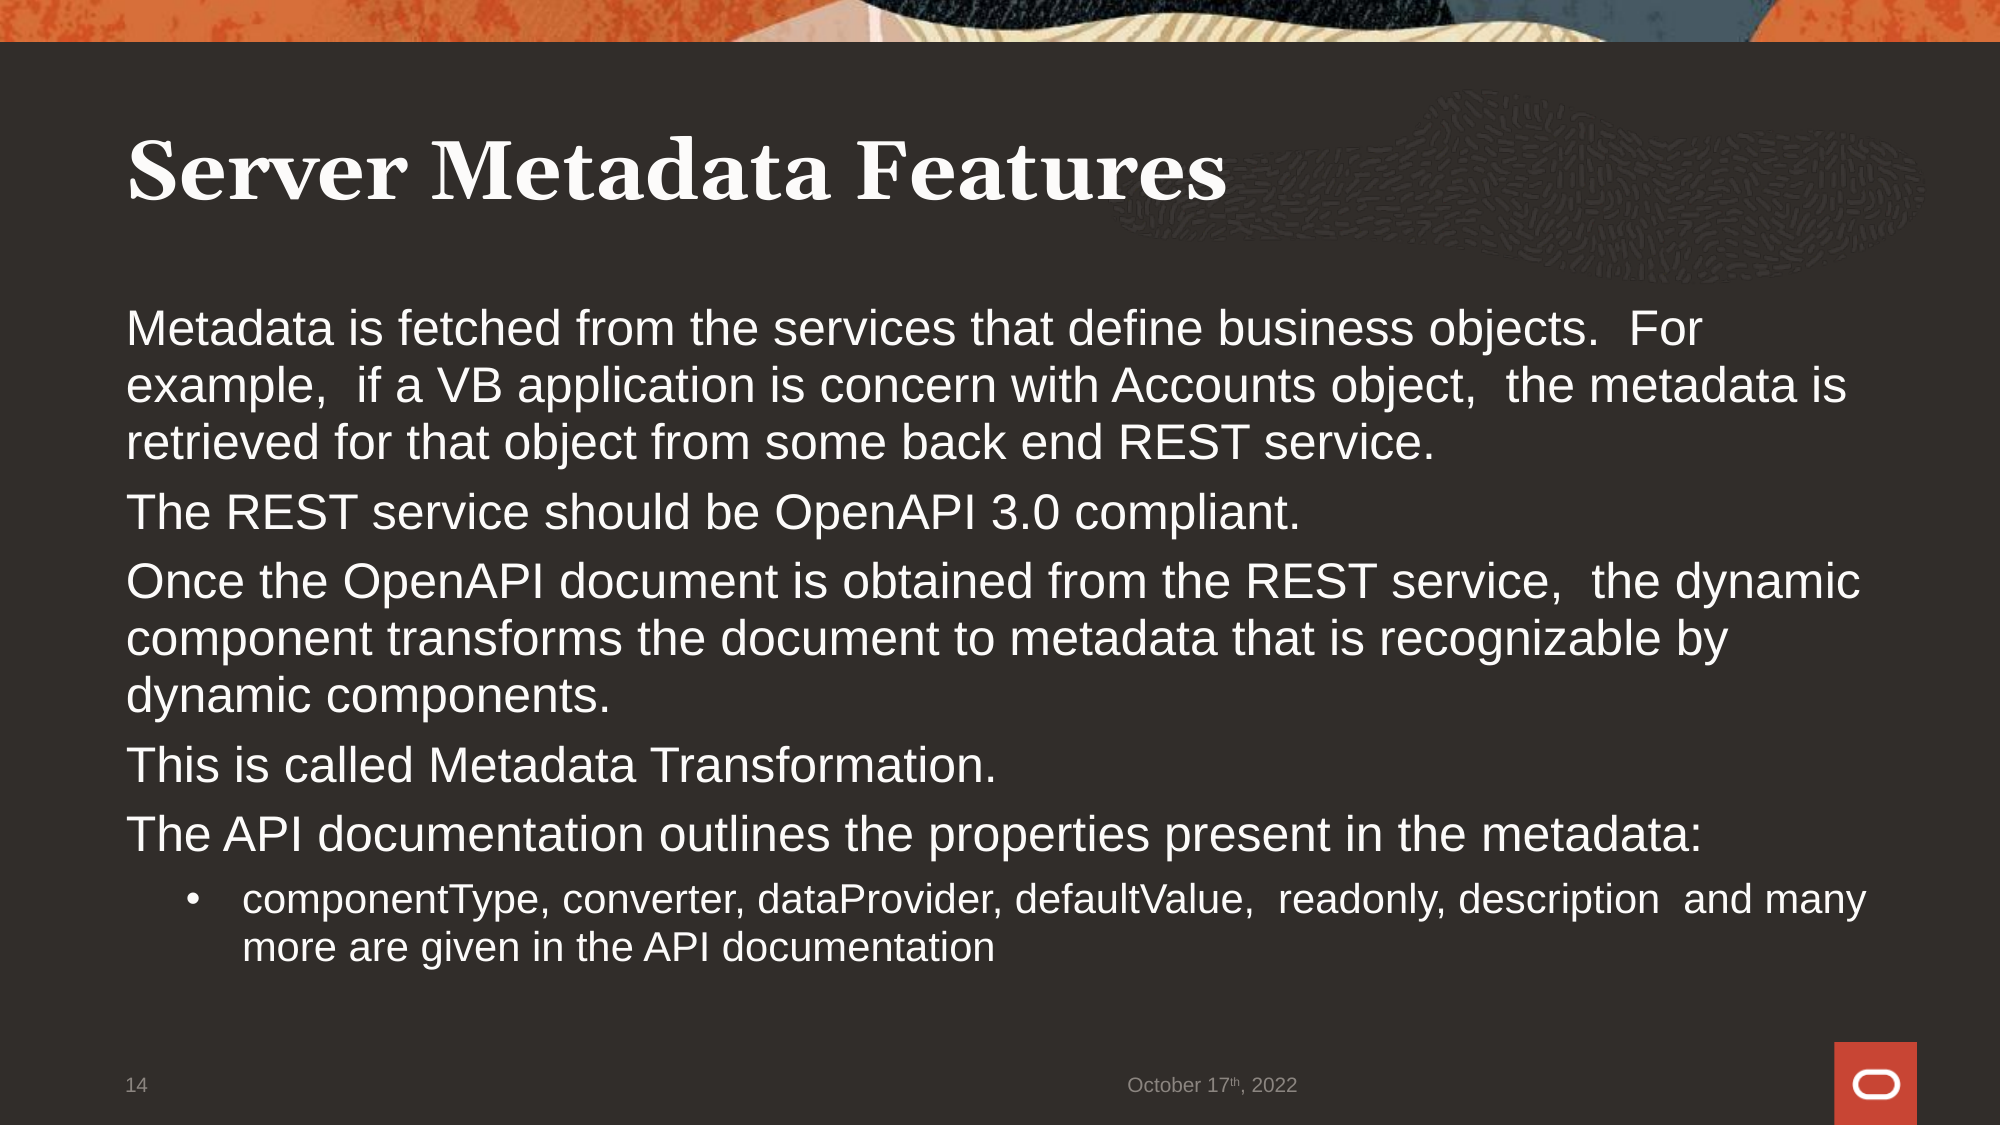

# Server Metadata Features
Metadata is fetched from the services that define business objects.  For example,  if a VB application is concern with Accounts object,  the metadata is retrieved for that object from some back end REST service.
The REST service should be OpenAPI 3.0 compliant.
Once the OpenAPI document is obtained from the REST service,  the dynamic component transforms the document to metadata that is recognizable by dynamic components.
This is called Metadata Transformation.
The API documentation outlines the properties present in the metadata:
componentType, converter, dataProvider, defaultValue,  readonly, description  and many more are given in the API documentation
14
October 17th, 2022